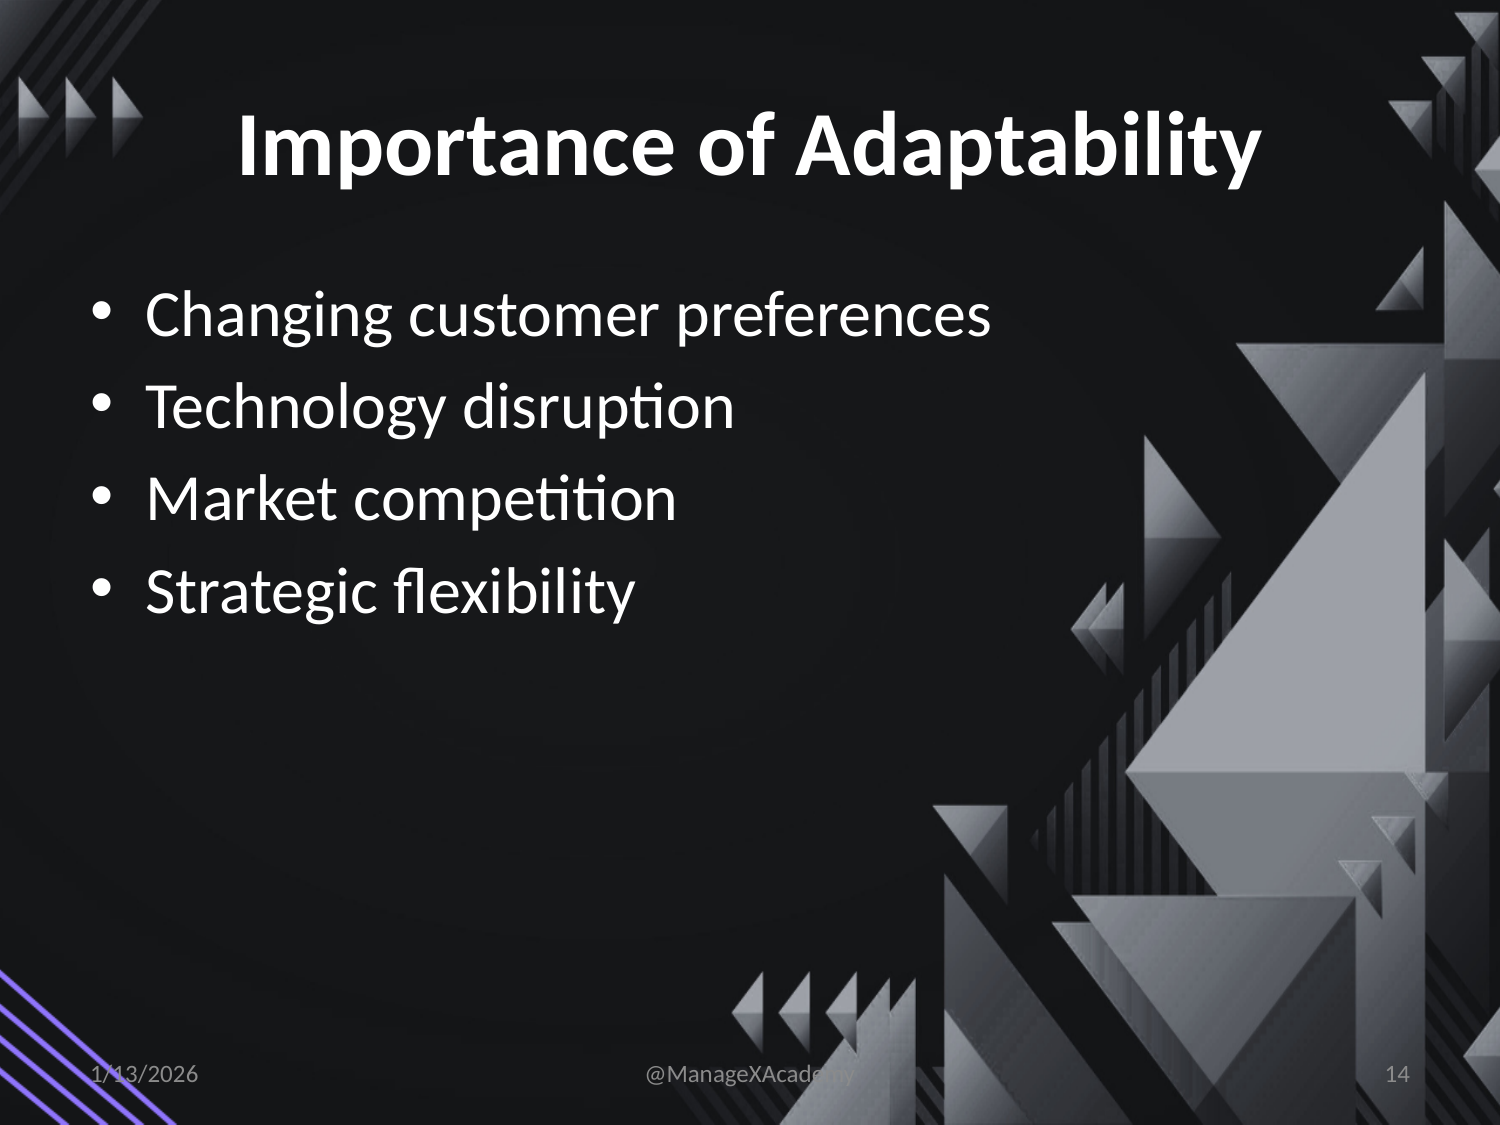

# Importance of Adaptability
Changing customer preferences
Technology disruption
Market competition
Strategic flexibility

1/13/2026
@ManageXAcademy
14